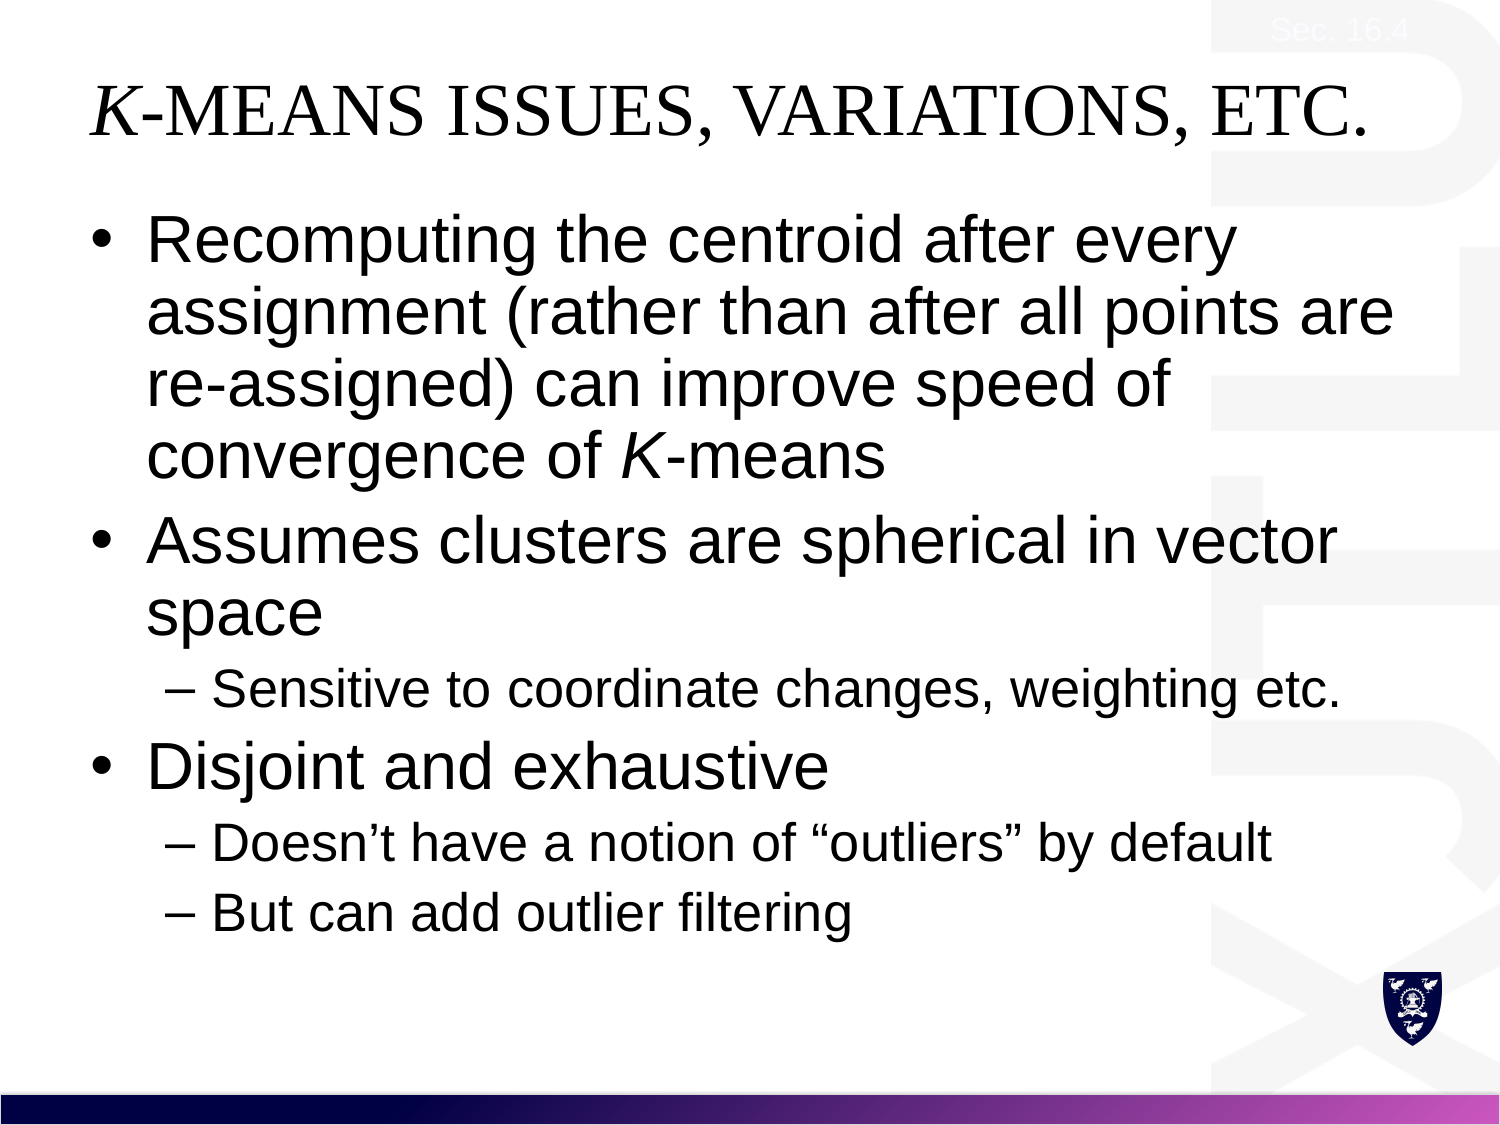

Sec. 16.4
# K-means issues, variations, etc.
Recomputing the centroid after every assignment (rather than after all points are re-assigned) can improve speed of convergence of K-means
Assumes clusters are spherical in vector space
Sensitive to coordinate changes, weighting etc.
Disjoint and exhaustive
Doesn’t have a notion of “outliers” by default
But can add outlier filtering